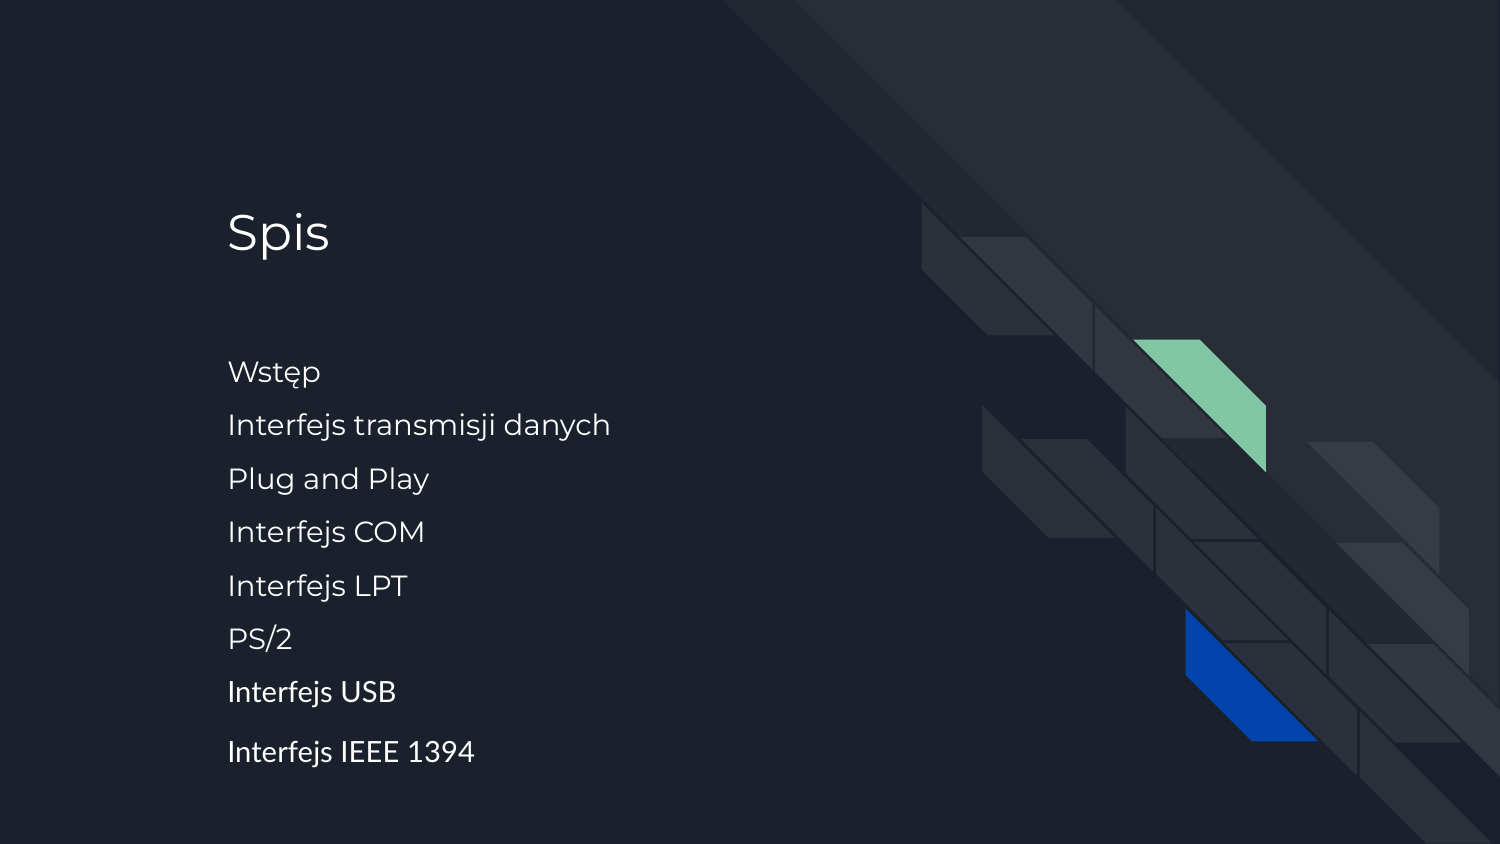

# Spis
Wstęp
Interfejs transmisji danych
Plug and Play
Interfejs COM
Interfejs LPT

PS/2
Interfejs USB
Interfejs IEEE 1394